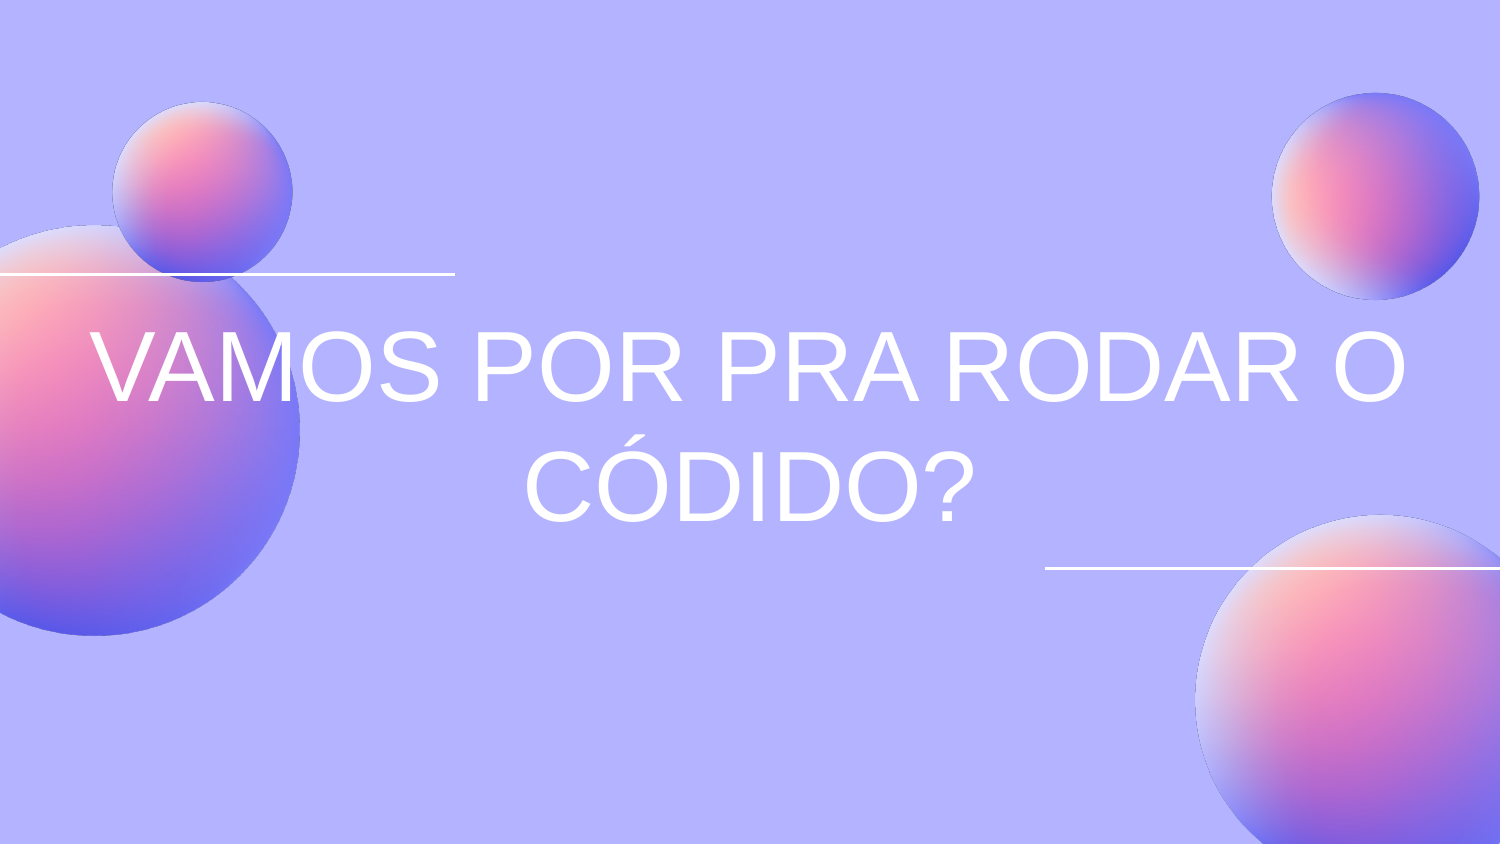

# VAMOS POR PRA RODAR O CÓDIDO?